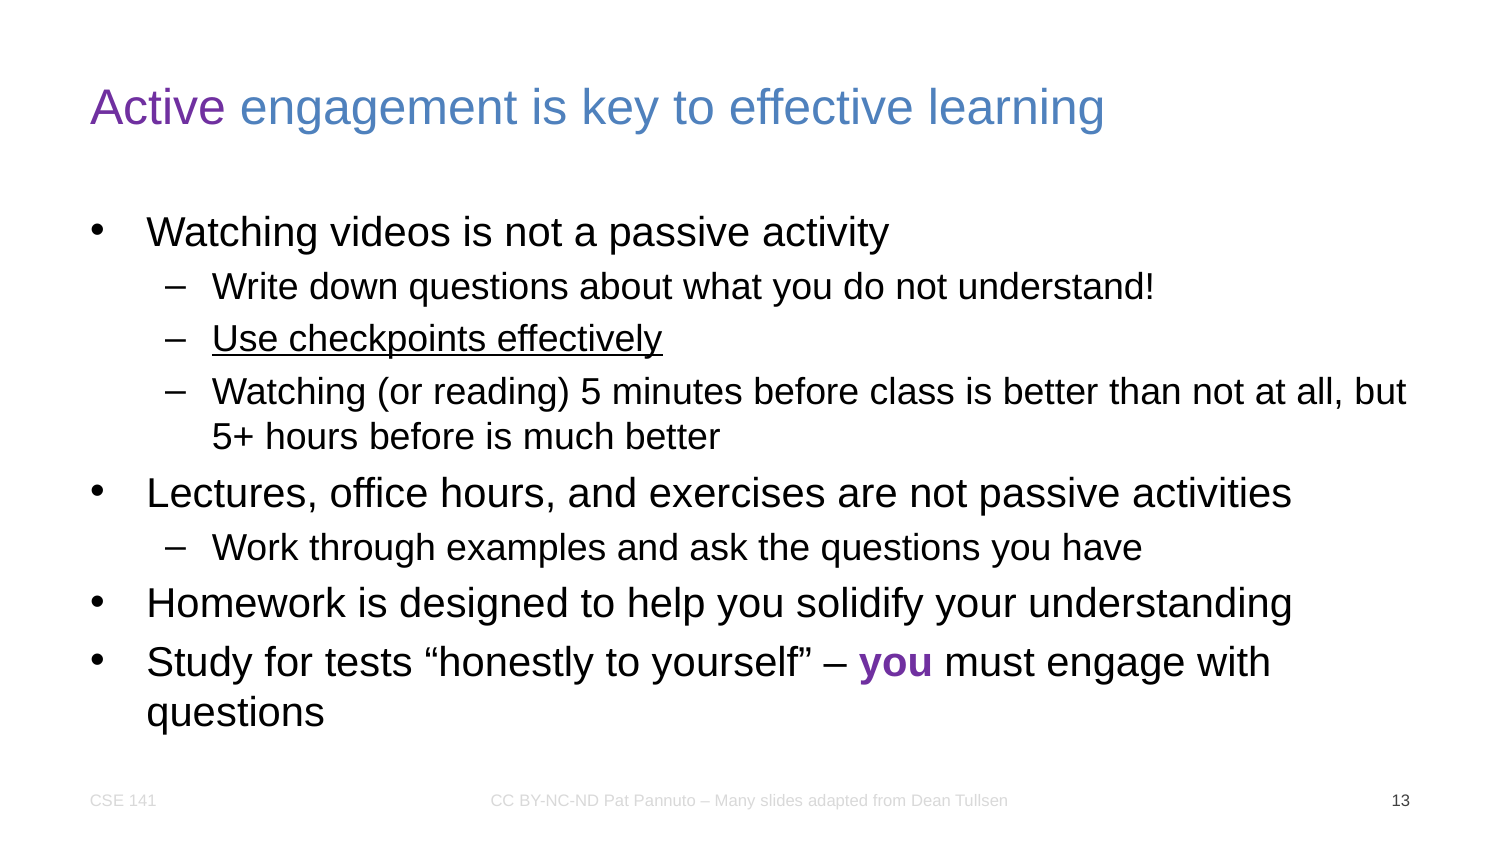

# Active engagement is key to effective learning
Watching videos is not a passive activity
Write down questions about what you do not understand!
Use checkpoints effectively
Watching (or reading) 5 minutes before class is better than not at all, but 5+ hours before is much better
Lectures, office hours, and exercises are not passive activities
Work through examples and ask the questions you have
Homework is designed to help you solidify your understanding
Study for tests “honestly to yourself” – you must engage with questions

13